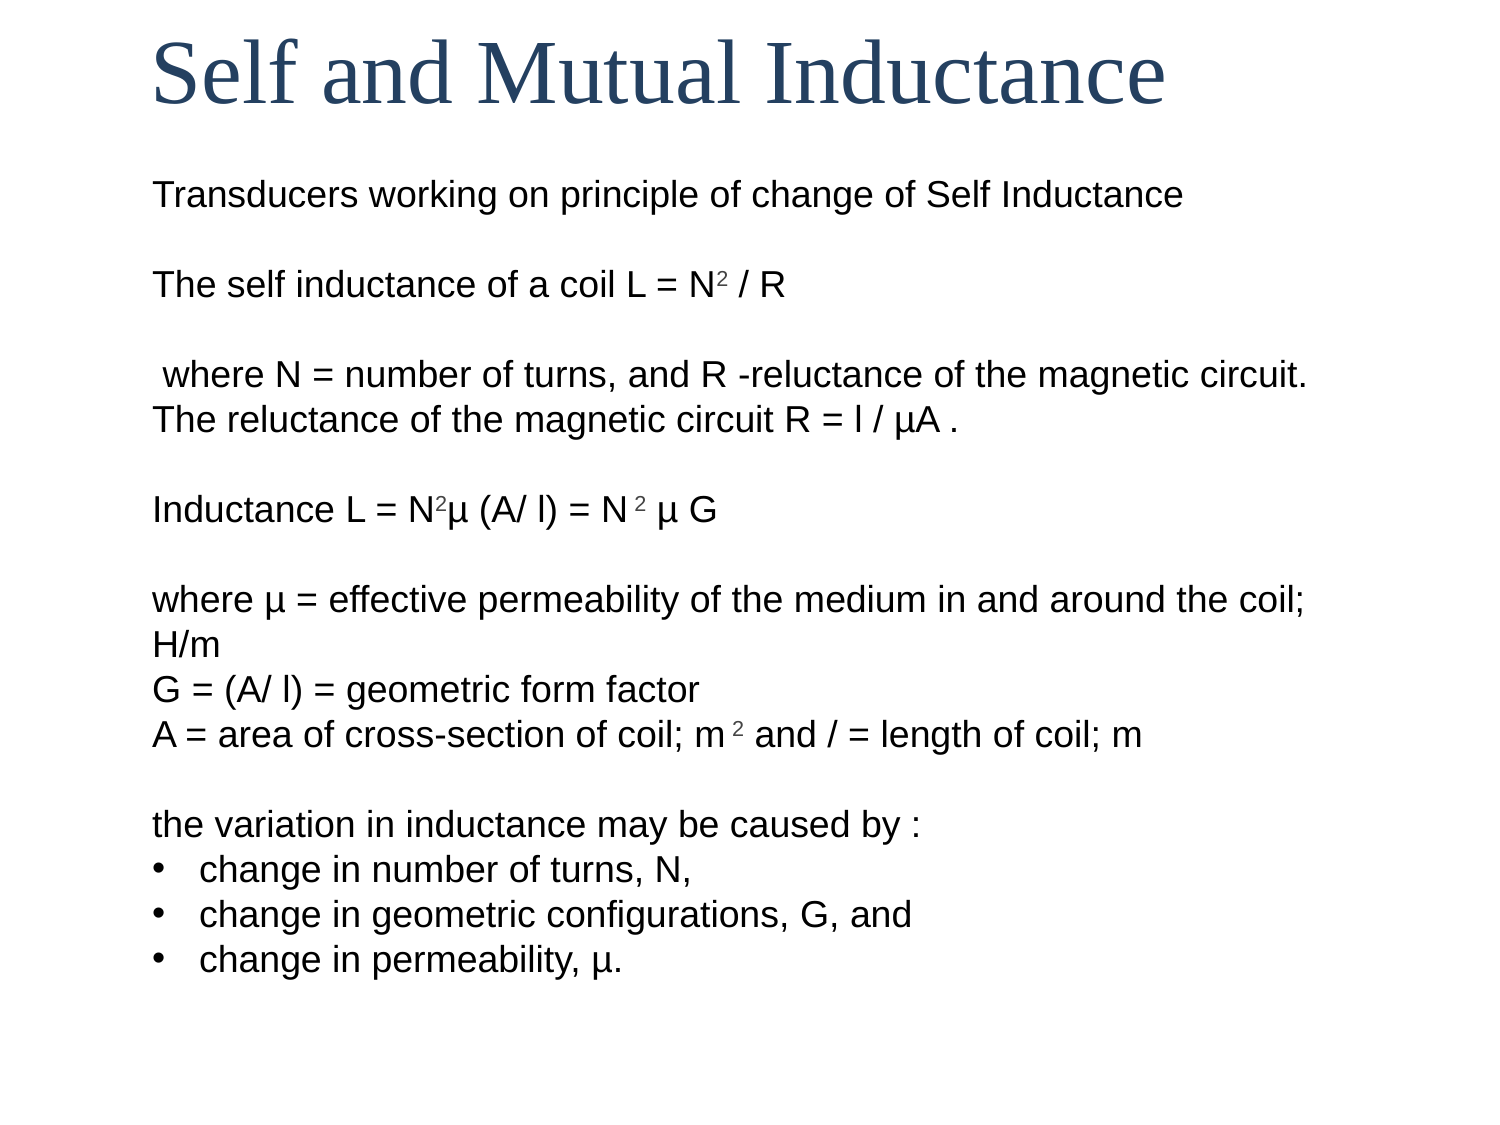

# Self and Mutual Inductance
Transducers working on principle of change of Self Inductance

The self inductance of a coil L = N2 / R

 where N = number of turns, and R -reluctance of the magnetic circuit.
The reluctance of the magnetic circuit R = l / µA .

Inductance L = N2µ (A/ l) = N 2 µ G

where µ = effective permeability of the medium in and around the coil; H/m
G = (A/ l) = geometric form factor
A = area of cross-section of coil; m 2 and / = length of coil; m

the variation in inductance may be caused by :
change in number of turns, N,
change in geometric configurations, G, and
change in permeability, µ.